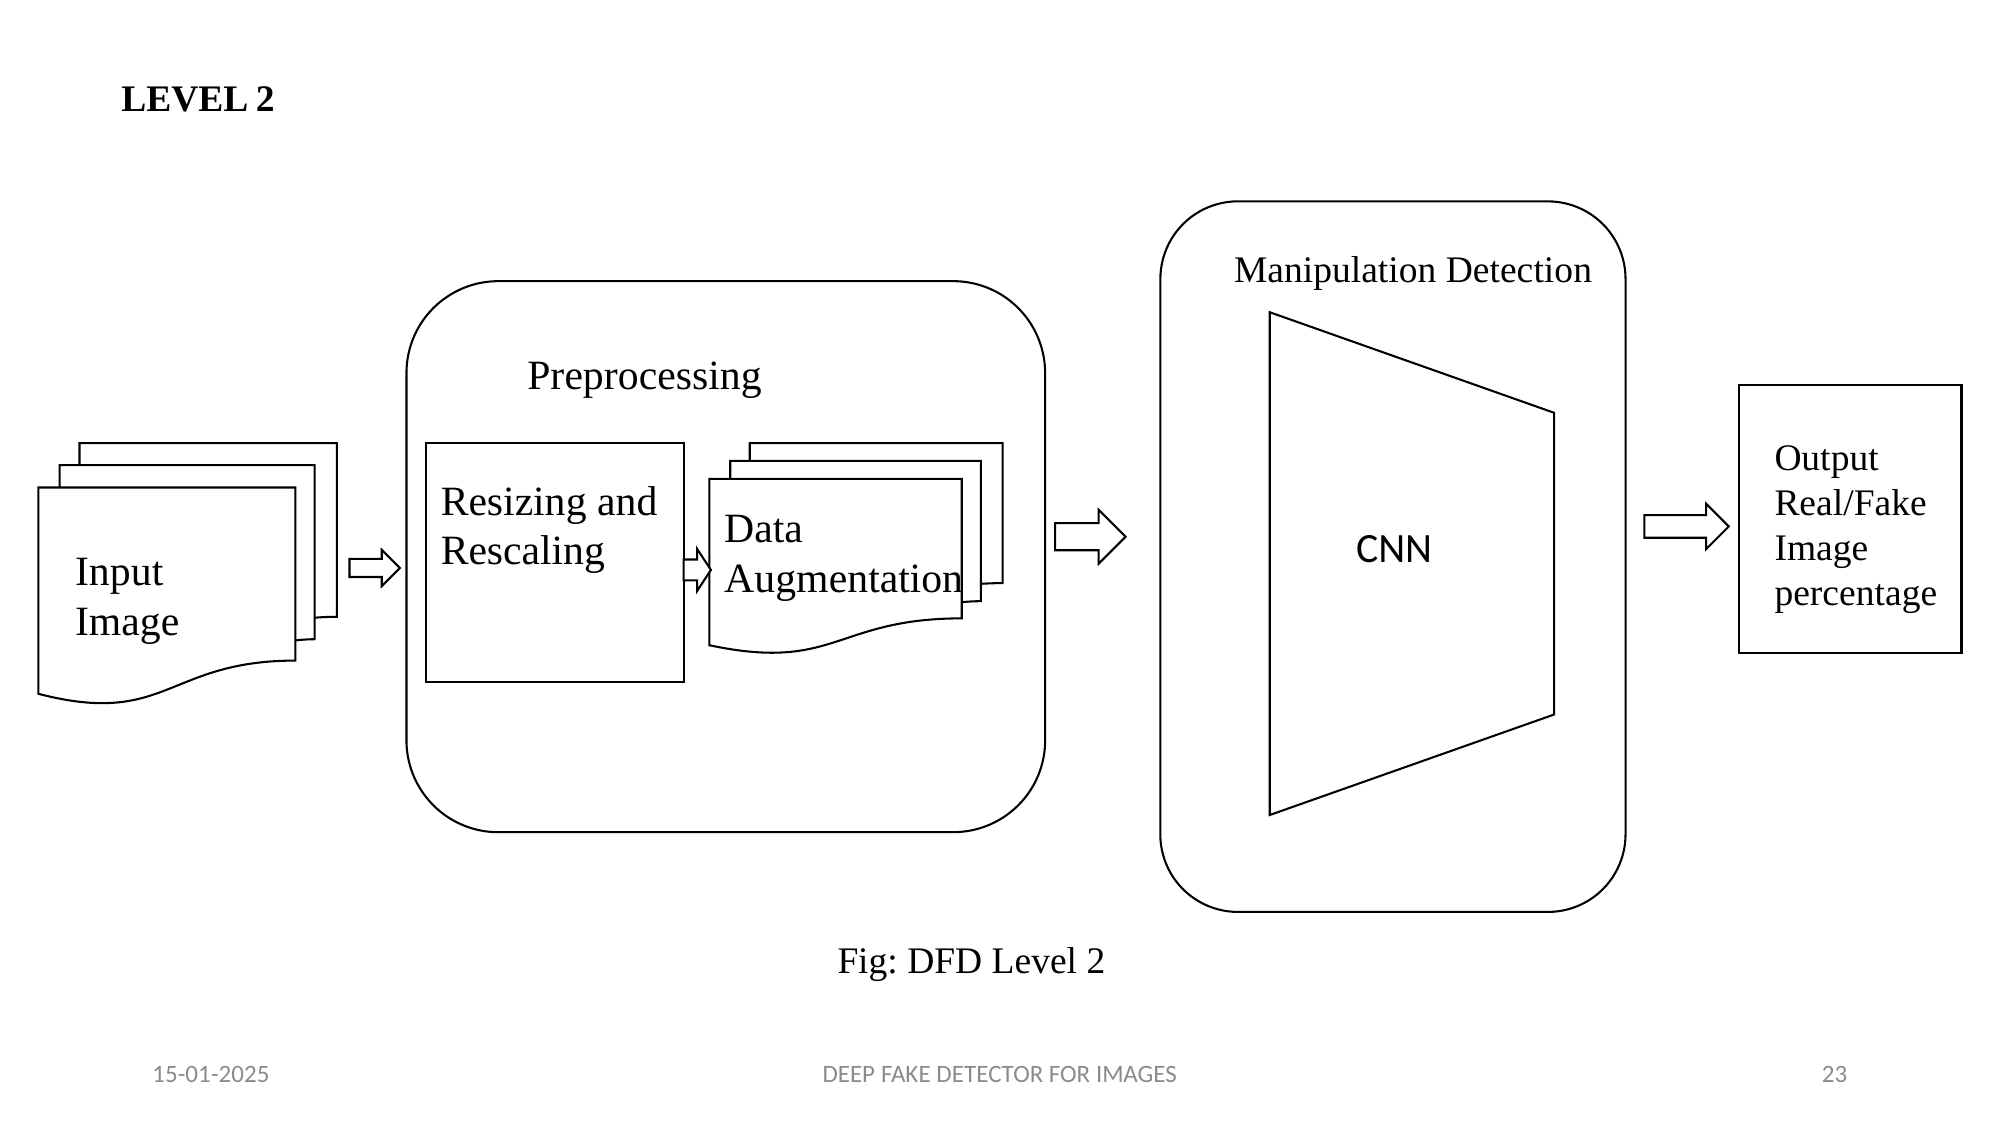

LEVEL 2

Manipulation Detection

  Preprocessing

Output
Real/Fake
Image
percentage

Resizing and Rescaling

CNN
Data Augmentation

Input      Image

Fig: DFD Level 2
15-01-2025
DEEP FAKE DETECTOR FOR IMAGES
23